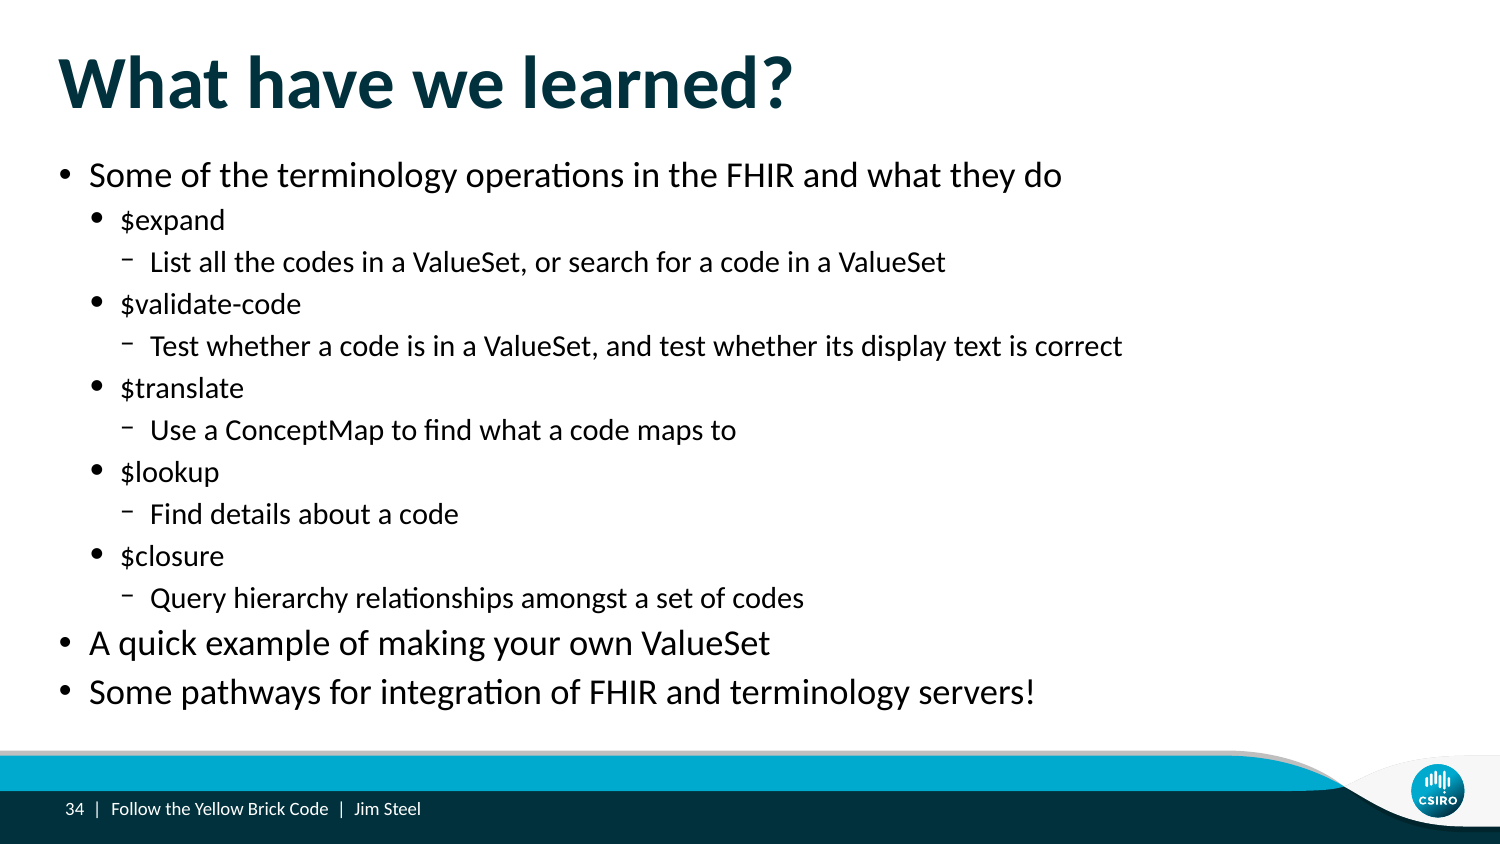

# What have we learned?
Some of the terminology operations in the FHIR and what they do
$expand
List all the codes in a ValueSet, or search for a code in a ValueSet
$validate-code
Test whether a code is in a ValueSet, and test whether its display text is correct
$translate
Use a ConceptMap to find what a code maps to
$lookup
Find details about a code
$closure
Query hierarchy relationships amongst a set of codes
A quick example of making your own ValueSet
Some pathways for integration of FHIR and terminology servers!

34  |
Follow the Yellow Brick Code  |  Jim Steel